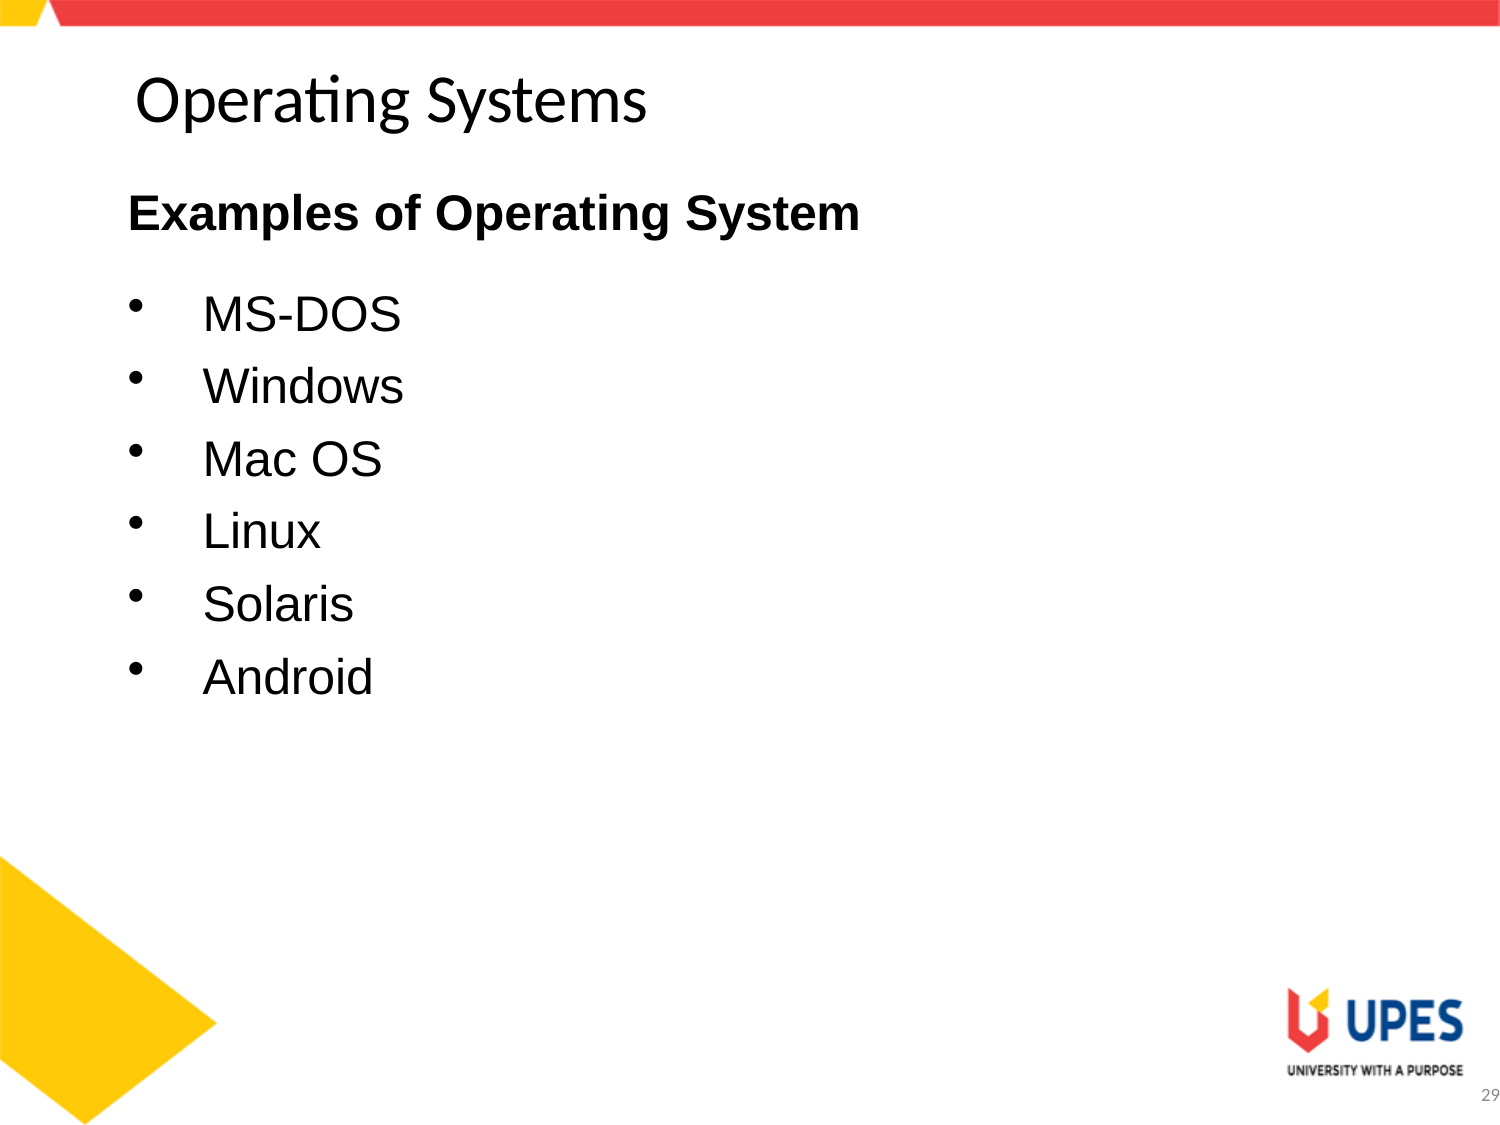

# Operating Systems
Examples of Operating System
MS-DOS
Windows
Mac OS
Linux
Solaris
Android
29